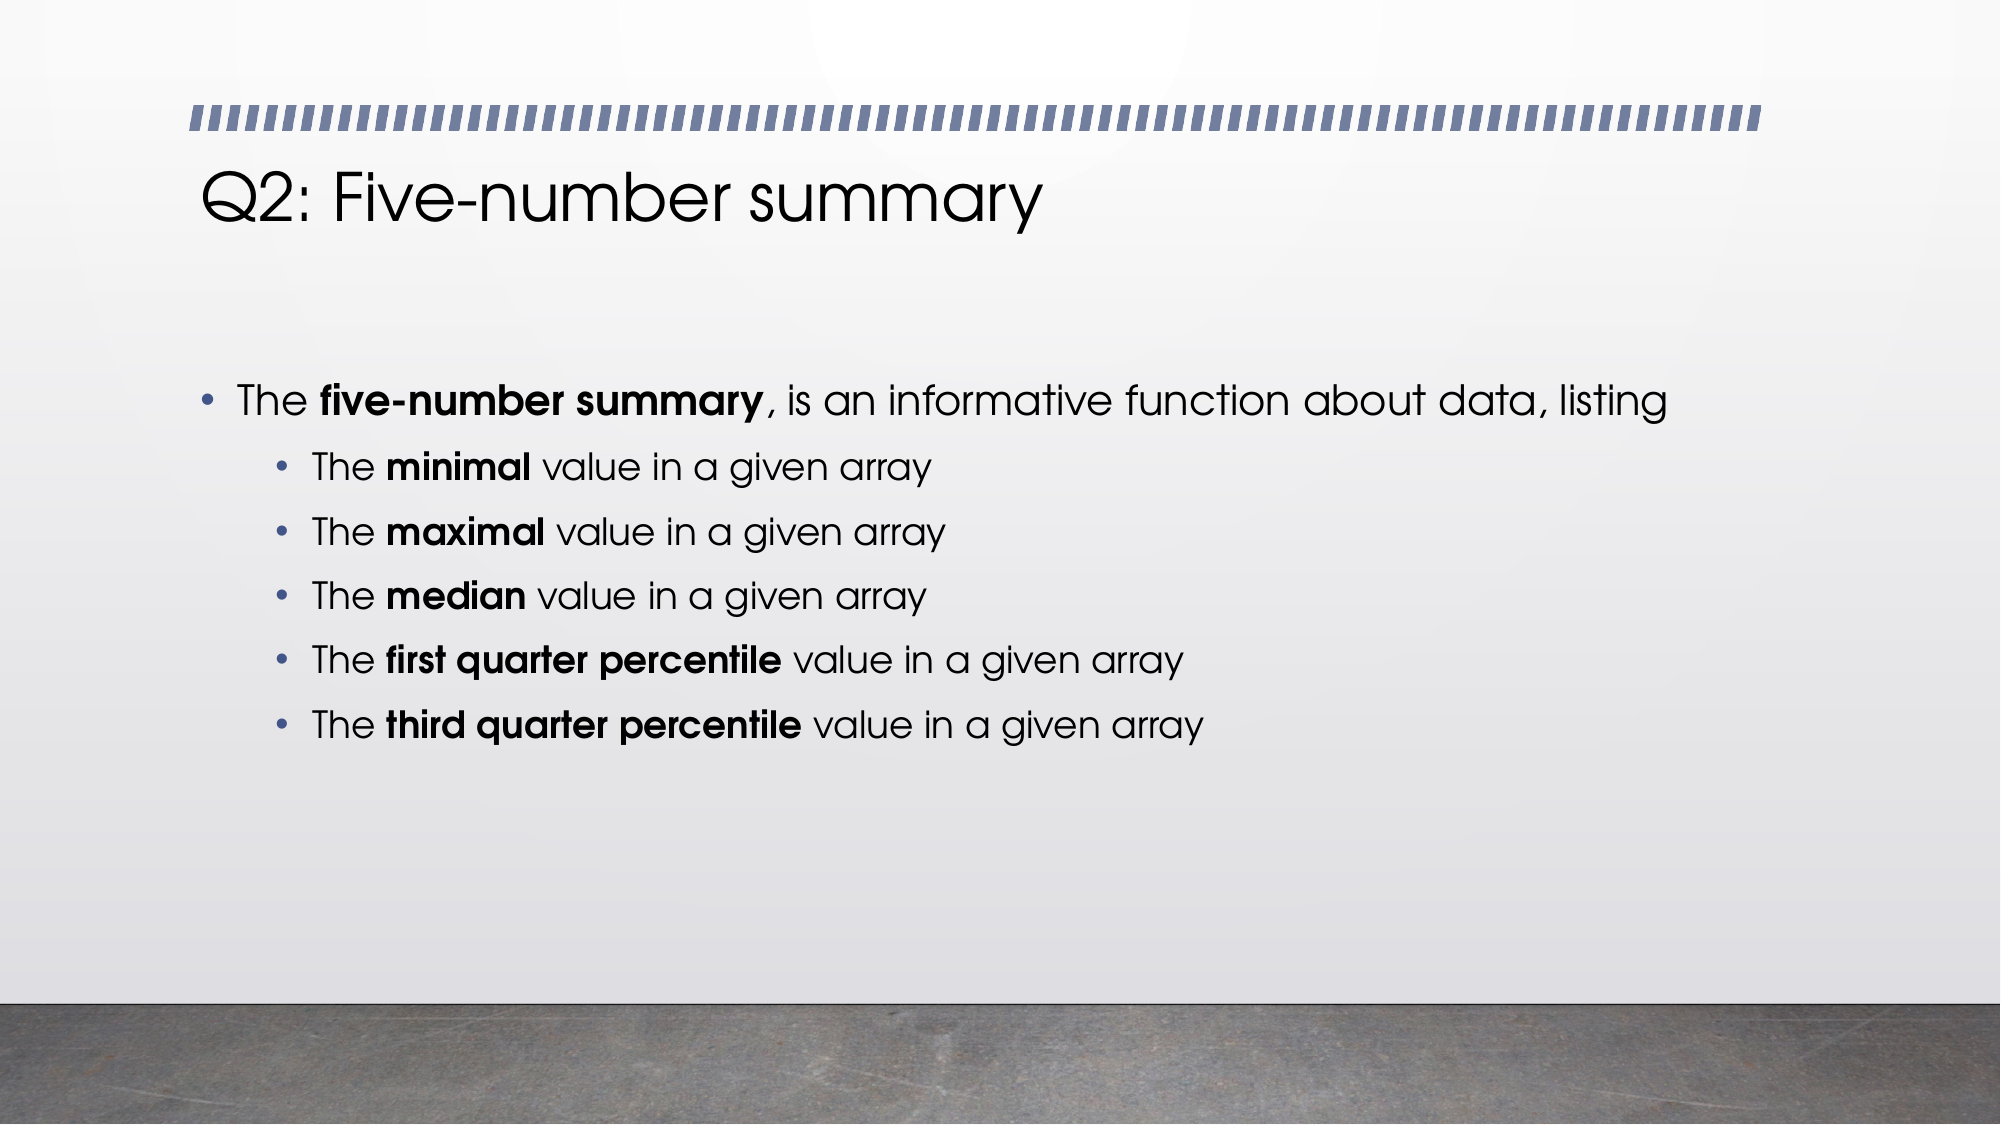

# Q2: Five-number summary
The five-number summary, is an informative function about data, listing
The minimal value in a given array
The maximal value in a given array
The median value in a given array
The first quarter percentile value in a given array
The third quarter percentile value in a given array